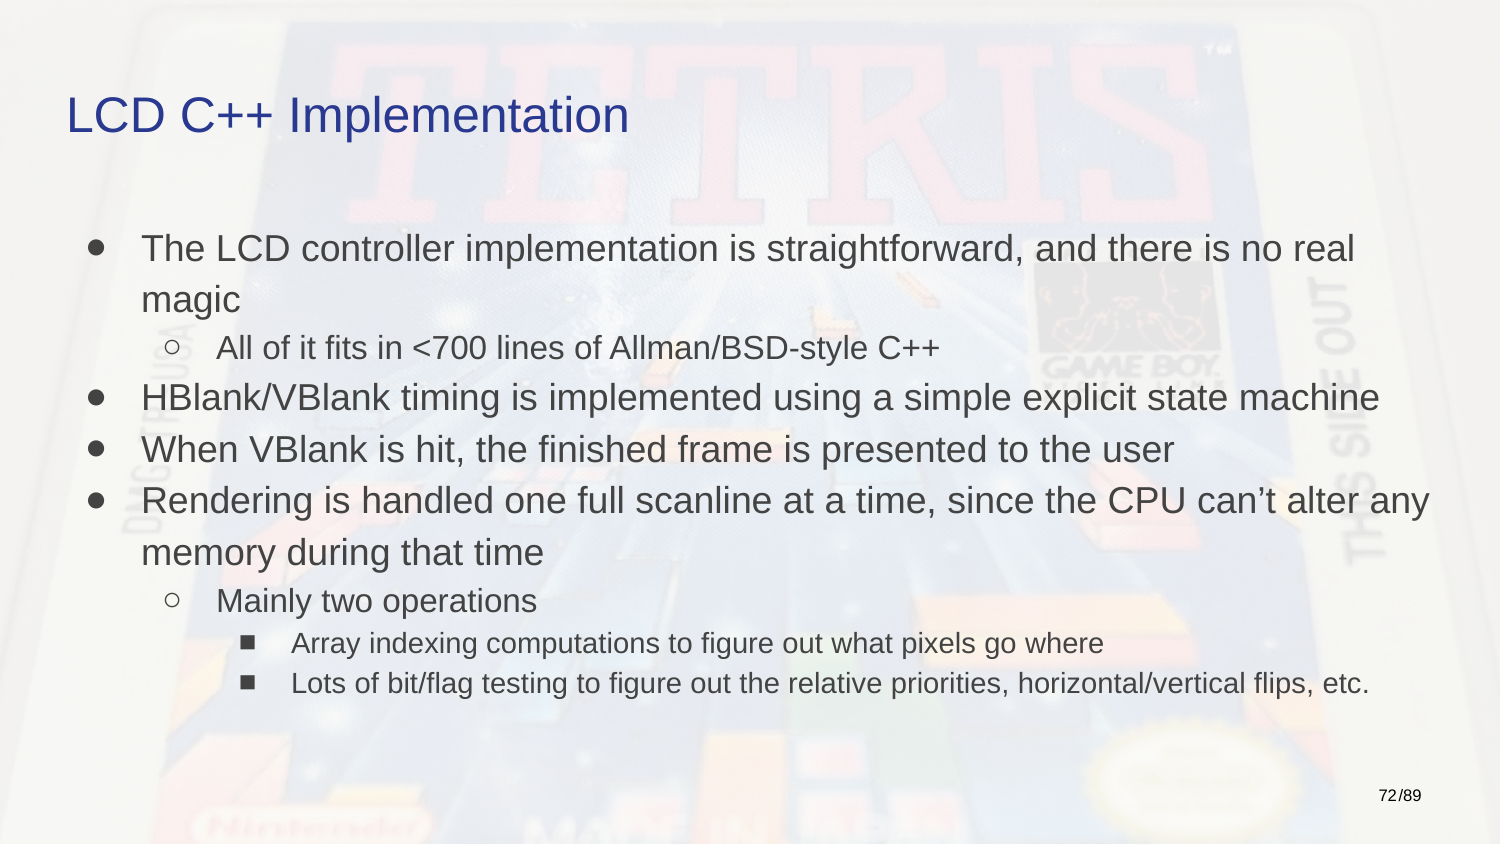

# LCD C++ Implementation
The LCD controller implementation is straightforward, and there is no real magic
All of it fits in <700 lines of Allman/BSD-style C++
HBlank/VBlank timing is implemented using a simple explicit state machine
When VBlank is hit, the finished frame is presented to the user
Rendering is handled one full scanline at a time, since the CPU can’t alter any memory during that time
Mainly two operations
Array indexing computations to figure out what pixels go where
Lots of bit/flag testing to figure out the relative priorities, horizontal/vertical flips, etc.
72